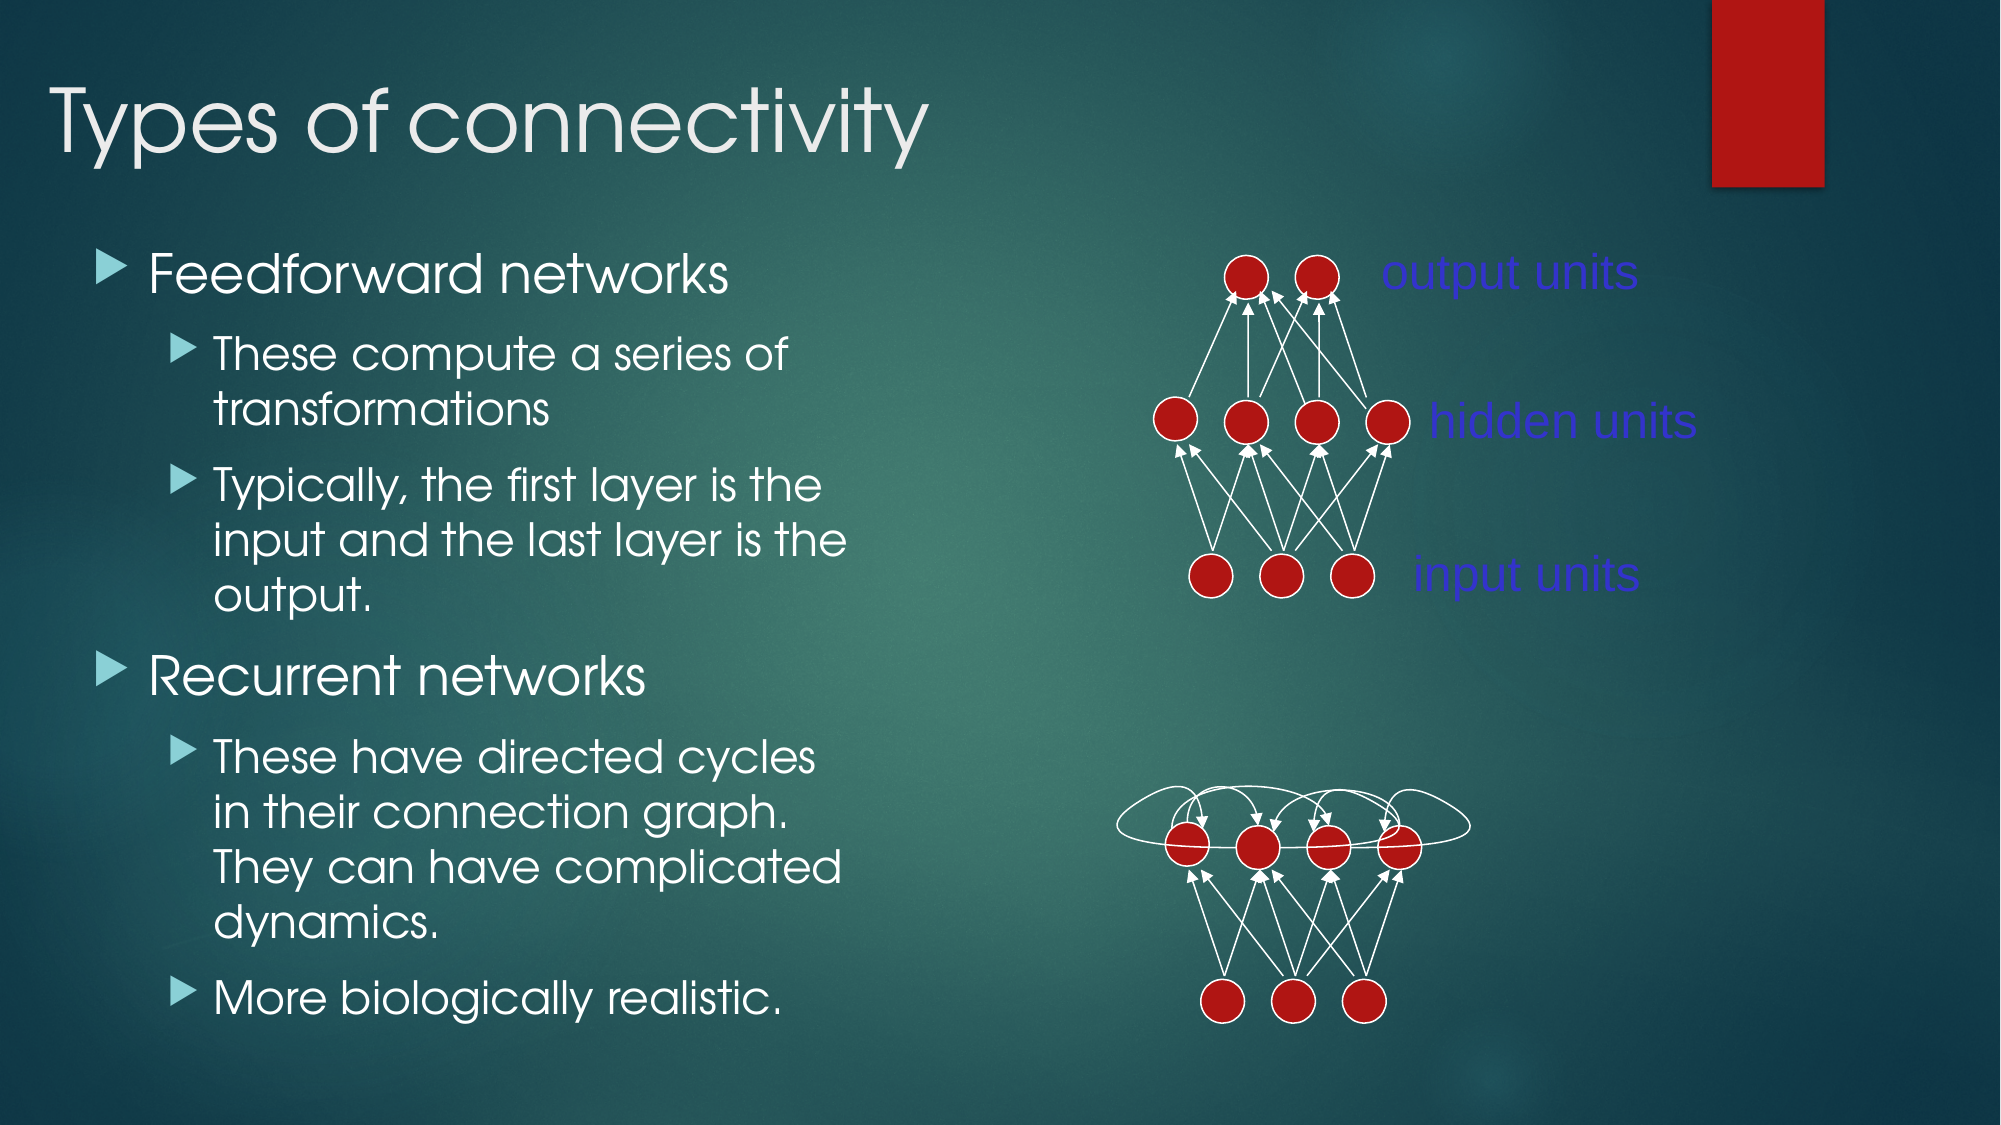

Types of connectivity
Feedforward networks
These compute a series of transformations
Typically, the first layer is the input and the last layer is the output.
Recurrent networks
These have directed cycles in their connection graph. They can have complicated dynamics.
More biologically realistic.

output units

hidden units

input units